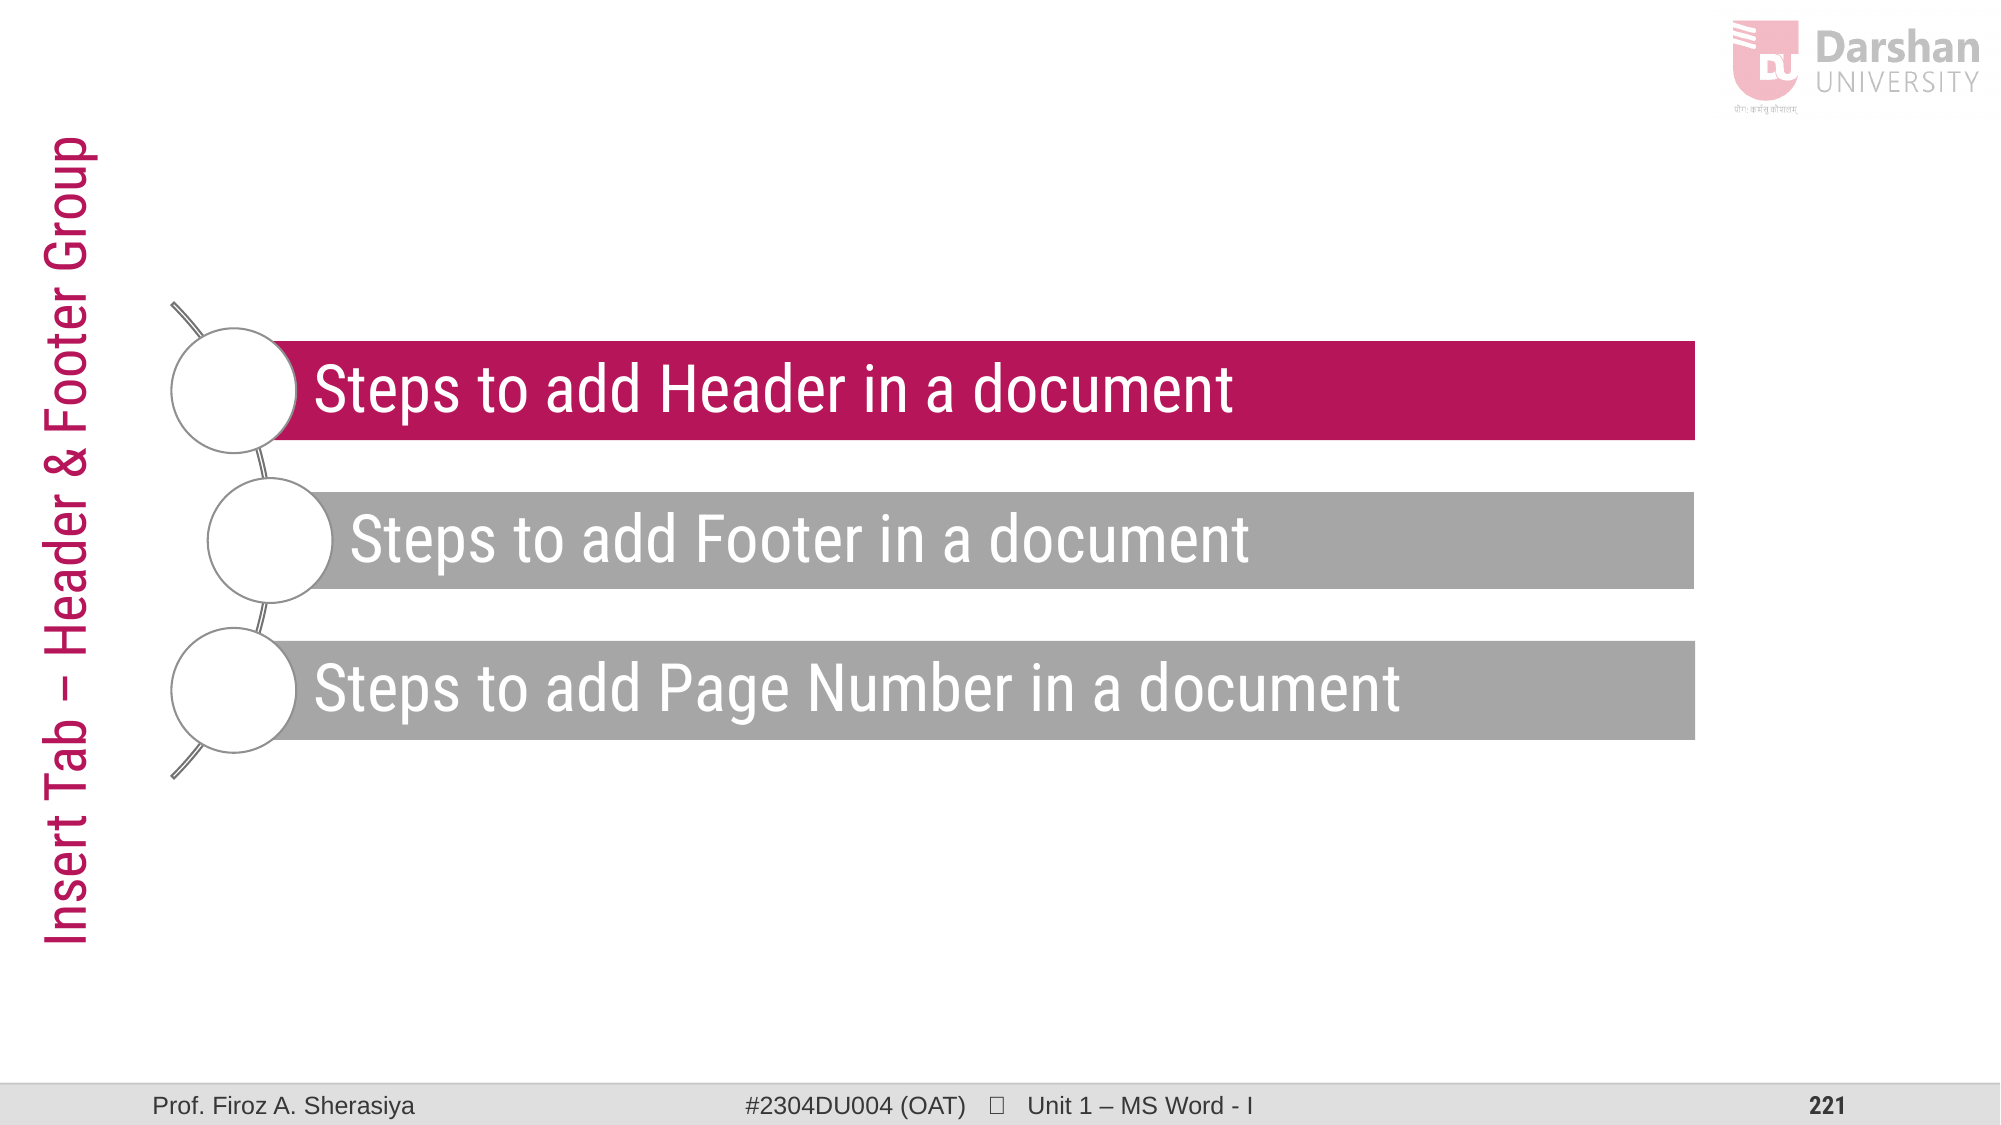

Insert Tab – Header & Footer Group
Steps to add Header in a document
Steps to add Footer in a document
Steps to add Page Number in a document